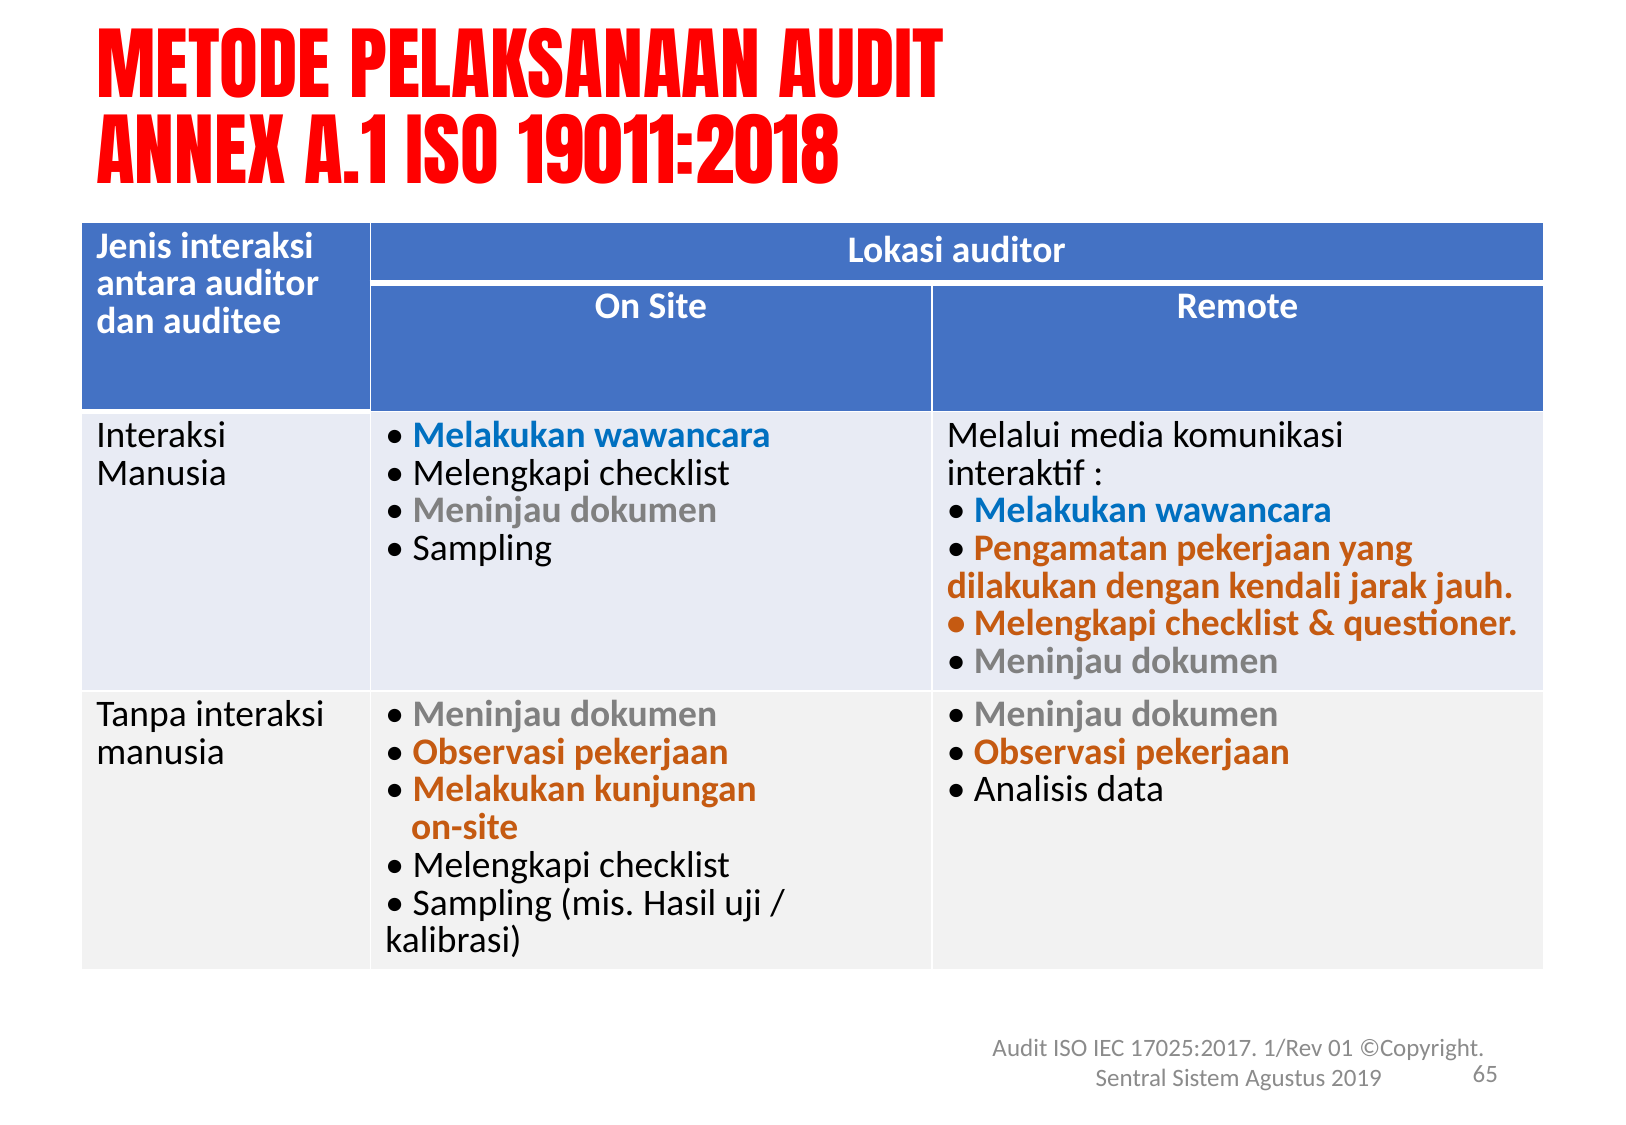

# METODE PELAKSANAAN AUDIT ANNEX A.1 ISO 19011:2018
| Jenis interaksi antara auditor dan auditee | Lokasi auditor |  |
| --- | --- | --- |
|  | On Site | Remote |
| Interaksi Manusia | • Melakukan wawancara • Melengkapi checklist • Meninjau dokumen • Sampling | Melalui media komunikasi interaktif : • Melakukan wawancara • Pengamatan pekerjaan yang dilakukan dengan kendali jarak jauh. • Melengkapi checklist & questioner. • Meninjau dokumen |
| Tanpa interaksi manusia | • Meninjau dokumen • Observasi pekerjaan • Melakukan kunjungan on-site • Melengkapi checklist • Sampling (mis. Hasil uji / kalibrasi) | • Meninjau dokumen • Observasi pekerjaan • Analisis data |
Audit ISO IEC 17025:2017. 1/Rev 01 ©Copyright. Sentral Sistem Agustus 2019
65